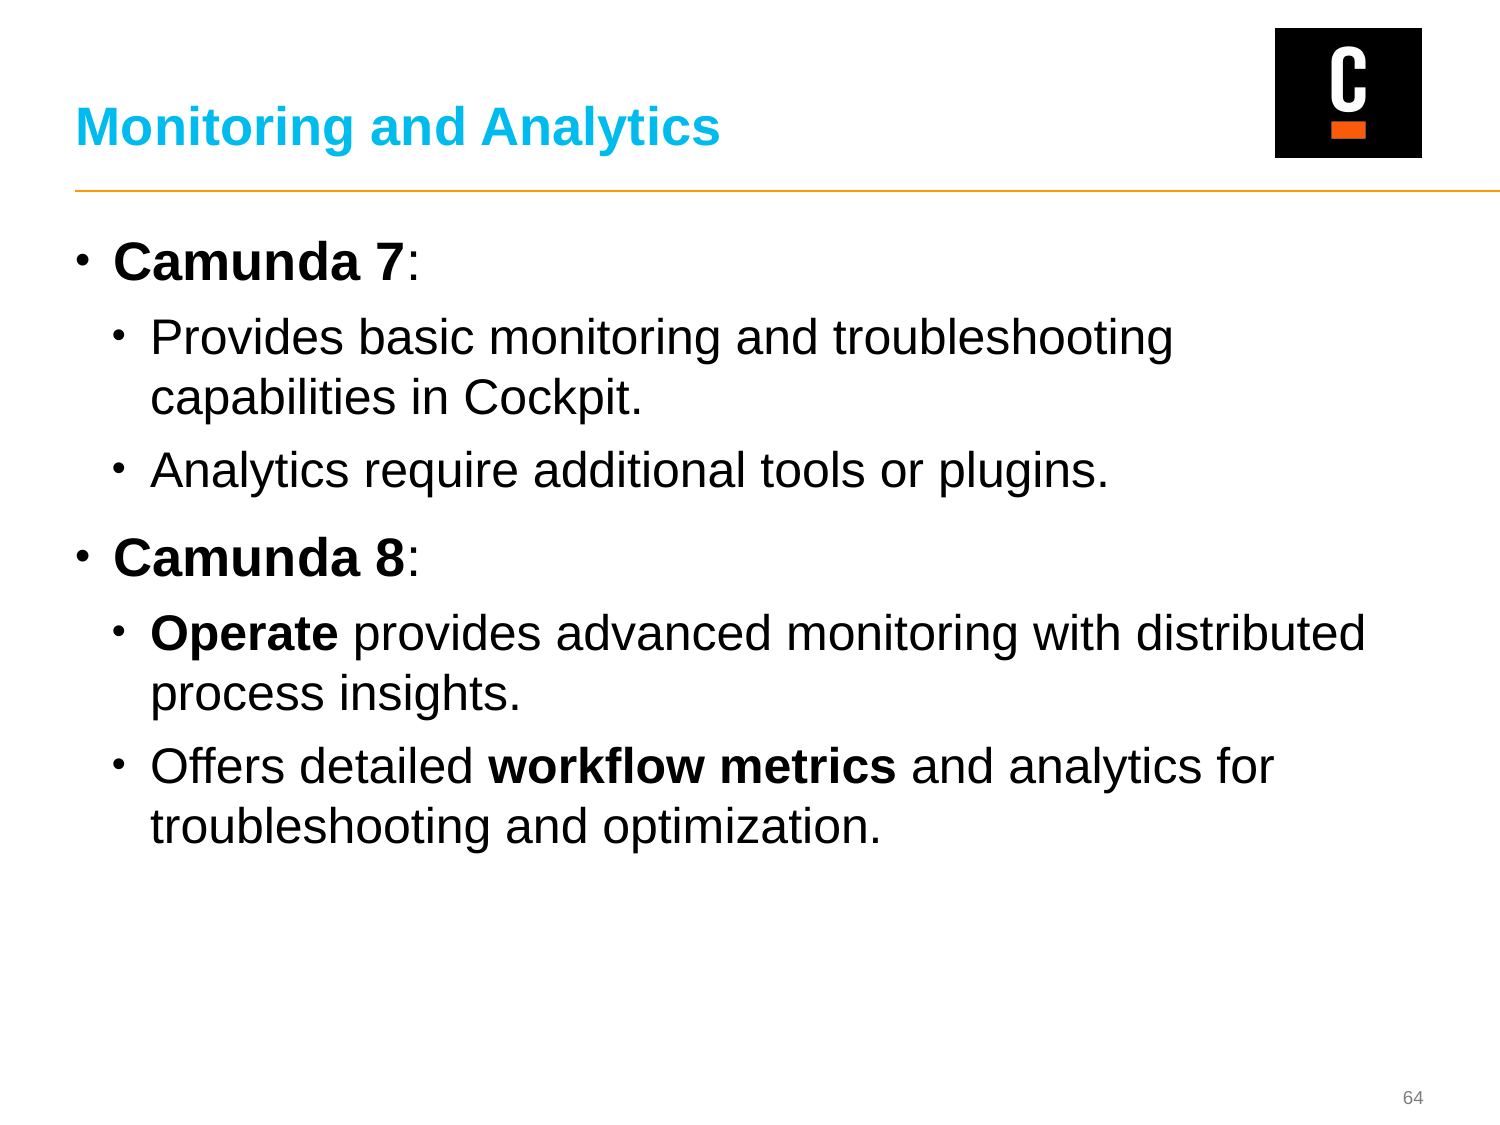

# Monitoring and Analytics
Camunda 7:
Provides basic monitoring and troubleshooting capabilities in Cockpit.
Analytics require additional tools or plugins.
Camunda 8:
Operate provides advanced monitoring with distributed process insights.
Offers detailed workflow metrics and analytics for troubleshooting and optimization.